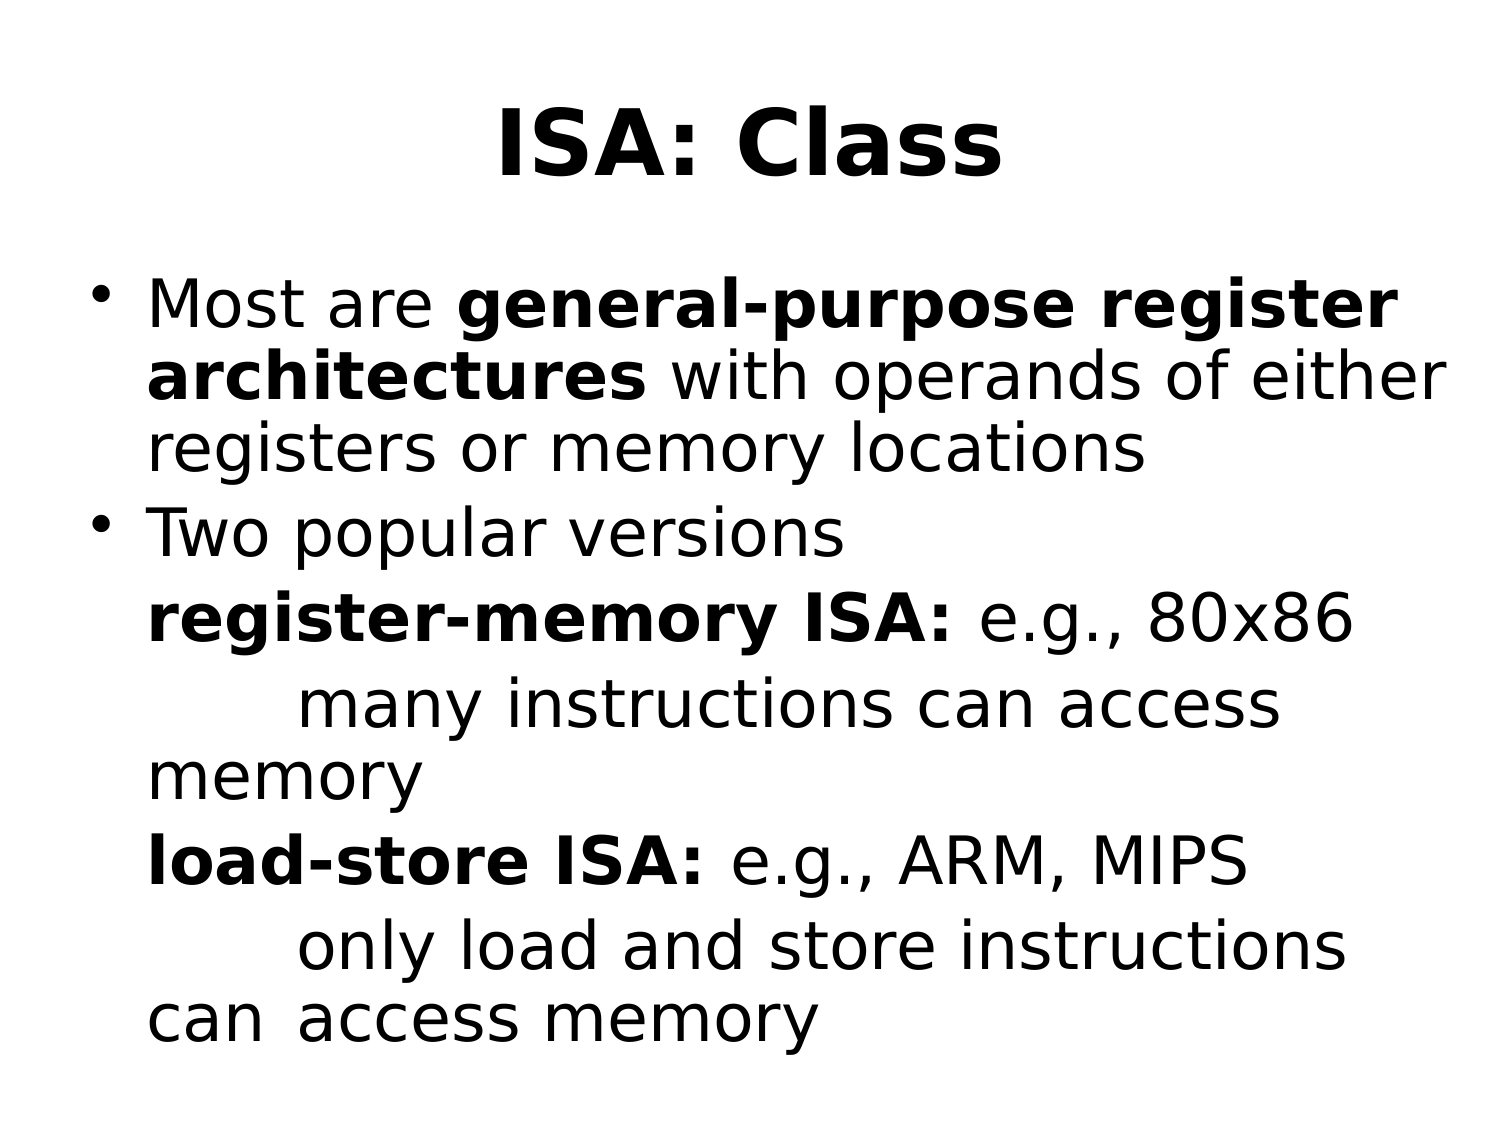

# ISA: Class
Most are general-purpose register architectures with operands of either registers or memory locations
Two popular versions
	register-memory ISA: e.g., 80x86
		many instructions can access 	memory
	load-store ISA: e.g., ARM, MIPS
		only load and store instructions can 	access memory